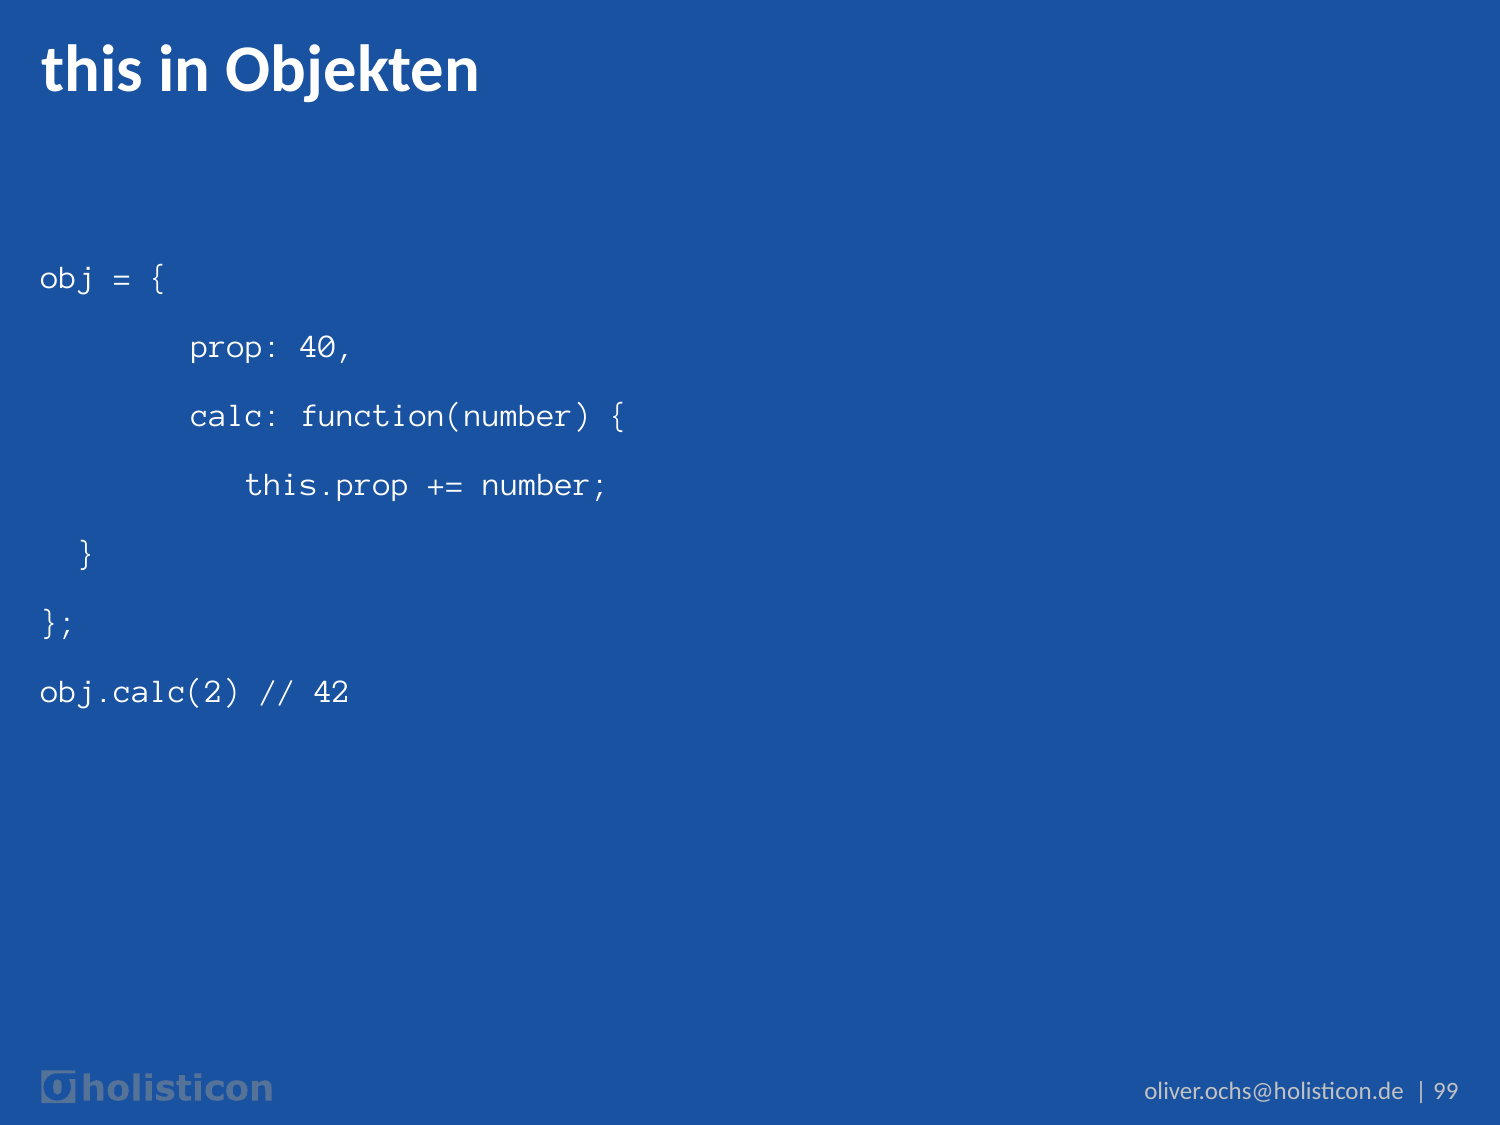

# this in Objekten
obj = {
	prop: 40,
	calc: function(number) {
	   this.prop += number;
  }
};
obj.calc(2) // 42